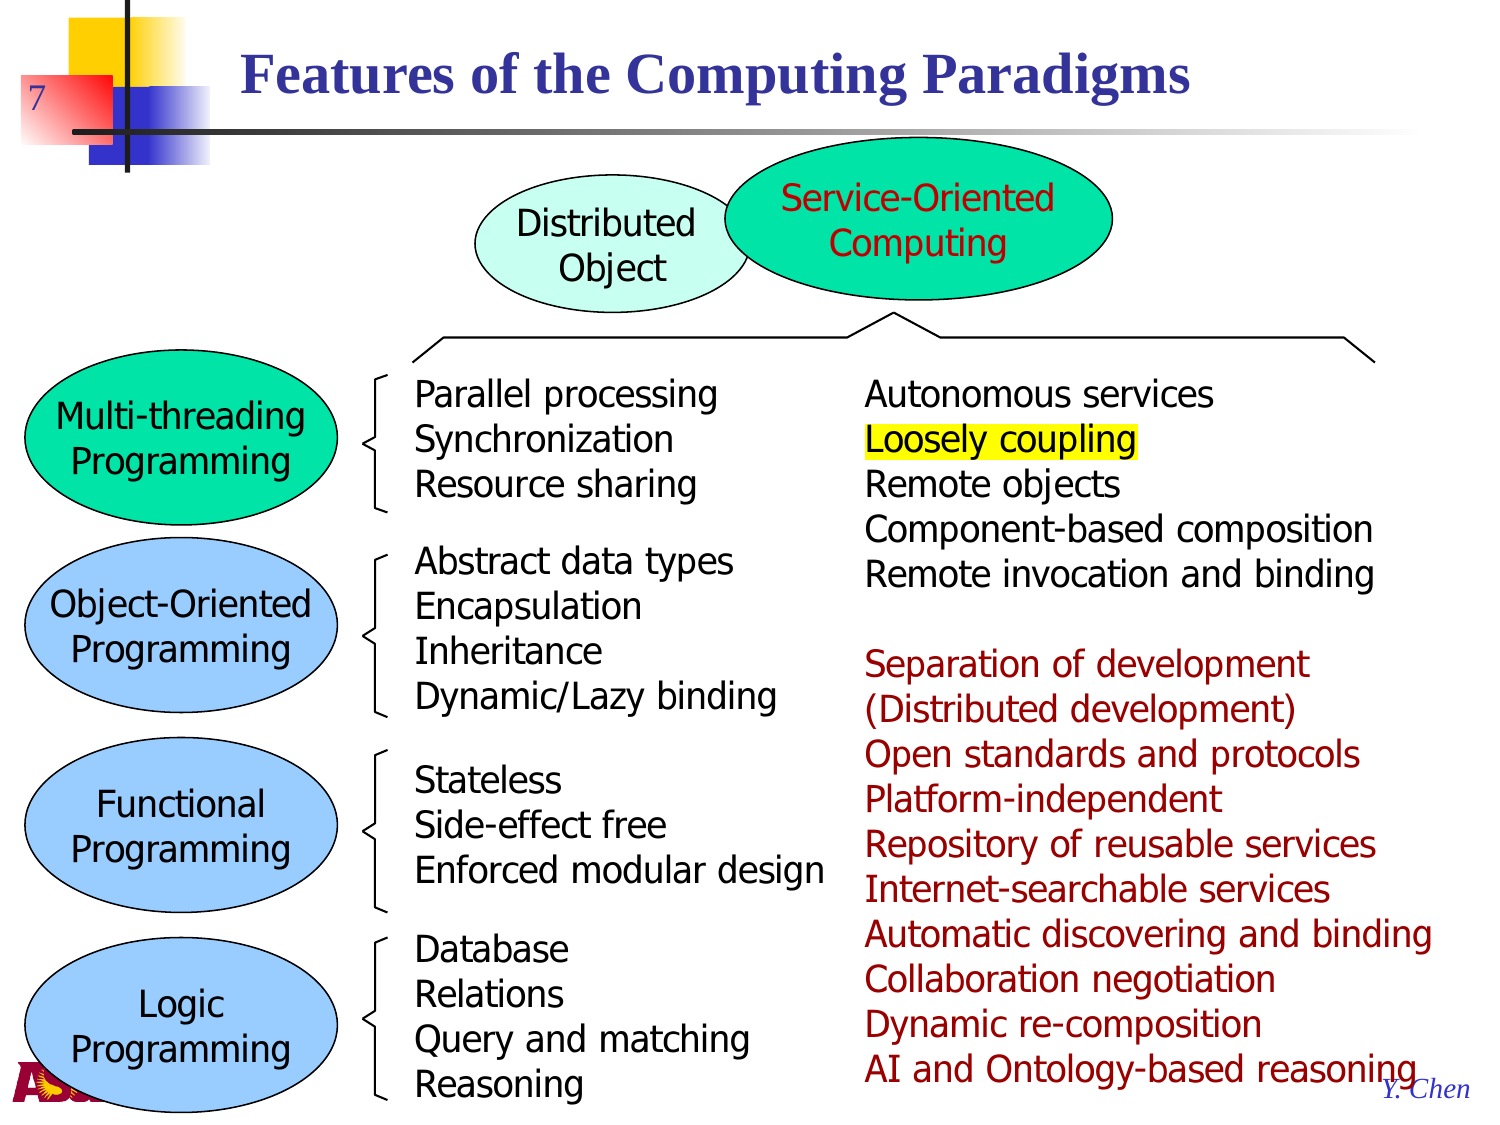

# Features of the Computing Paradigms
7
Service-Oriented
Computing

Autonomous services
Loosely coupling
Remote objects
Component-based composition
Remote invocation and binding

Separation of development (Distributed development)
Open standards and protocols
Platform-independent
Repository of reusable services
Internet-searchable services
Automatic discovering and binding
Collaboration negotiation
Dynamic re-composition
AI and Ontology-based reasoning
Distributed
Object
Multi-threading
Programming
Parallel processing
Synchronization
Resource sharing

Abstract data types
Encapsulation
Inheritance
Dynamic/Lazy binding
Object-Oriented
Programming

Functional
Programming
Stateless
Side-effect free
Enforced modular design

Database
Relations
Query and matching
Reasoning
Logic
Programming